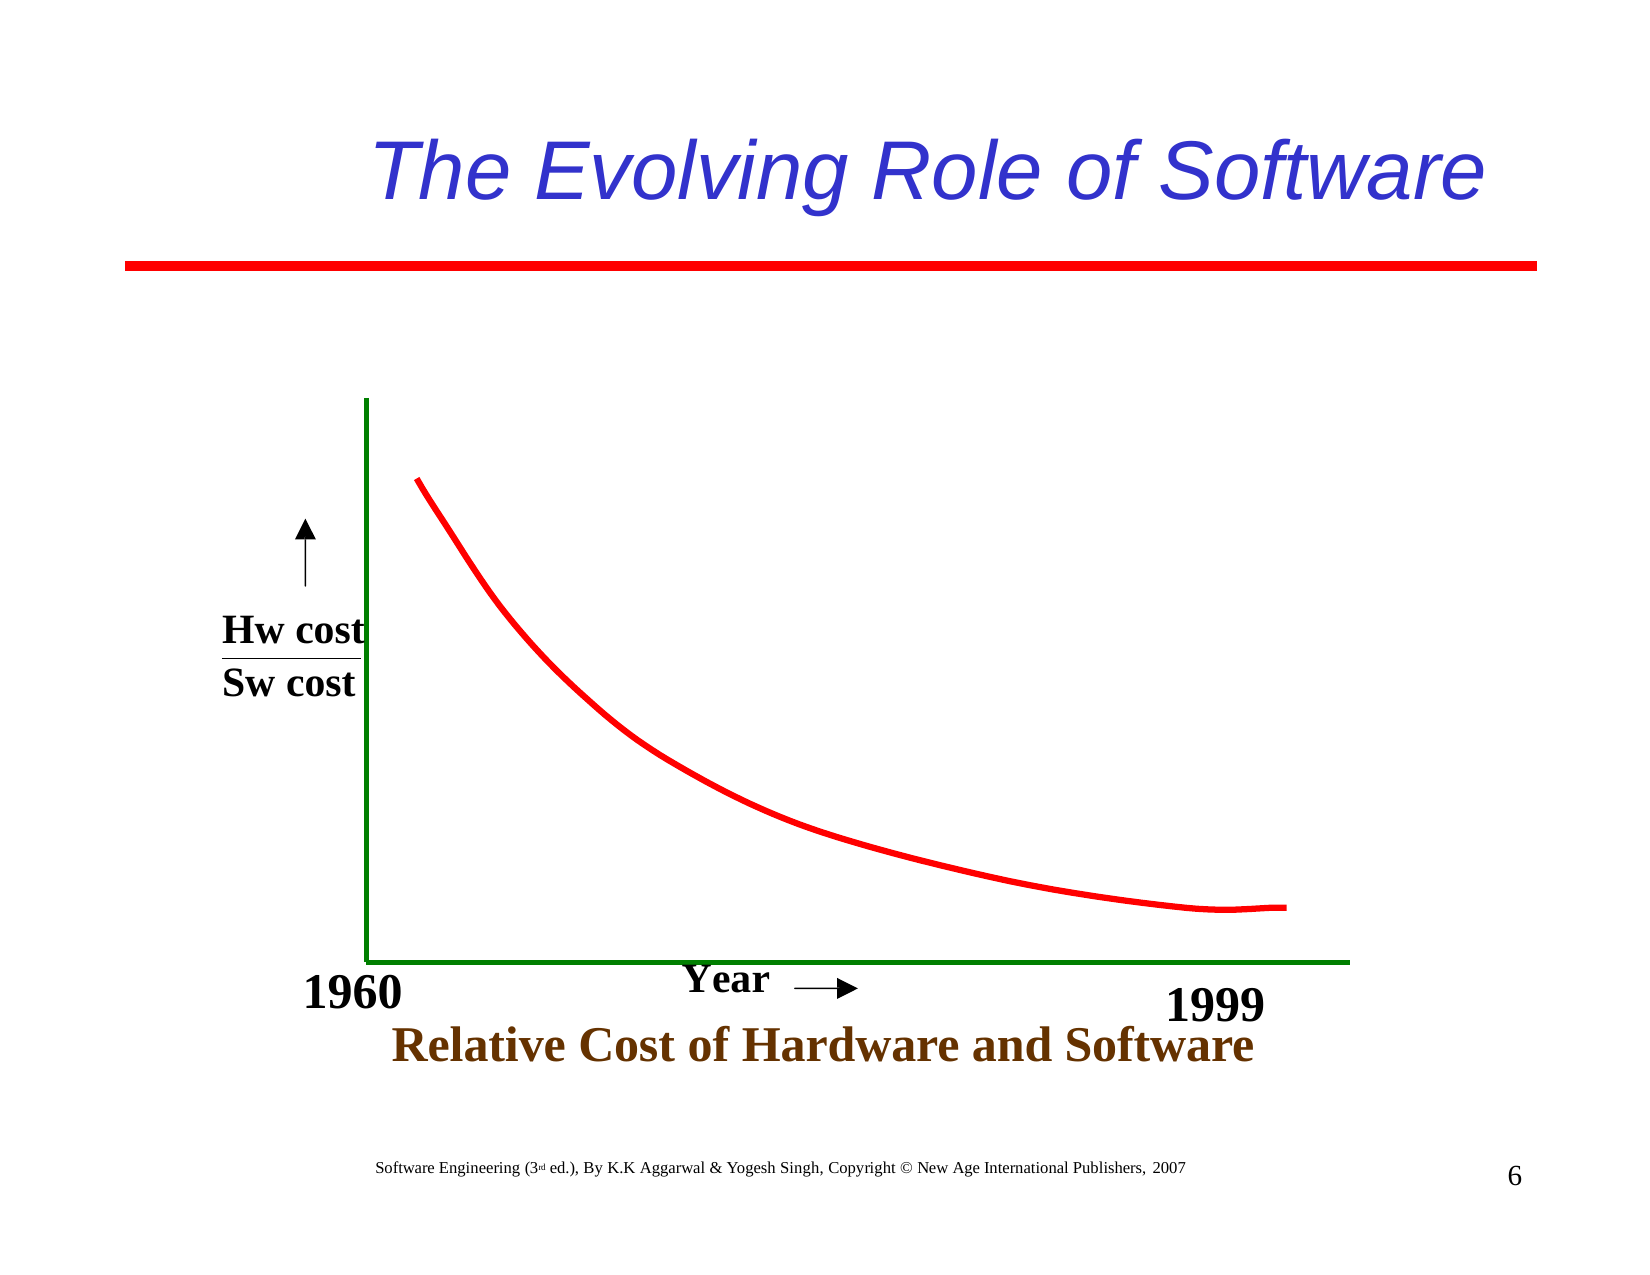

# The Evolving Role of Software

Hw cost
Sw cost

Year
1960

1999

Relative Cost of Hardware and Software
Software Engineering (3rd  ed.), By K.K Aggarwal & Yogesh Singh, Copyright © New Age International Publishers, 2007
6